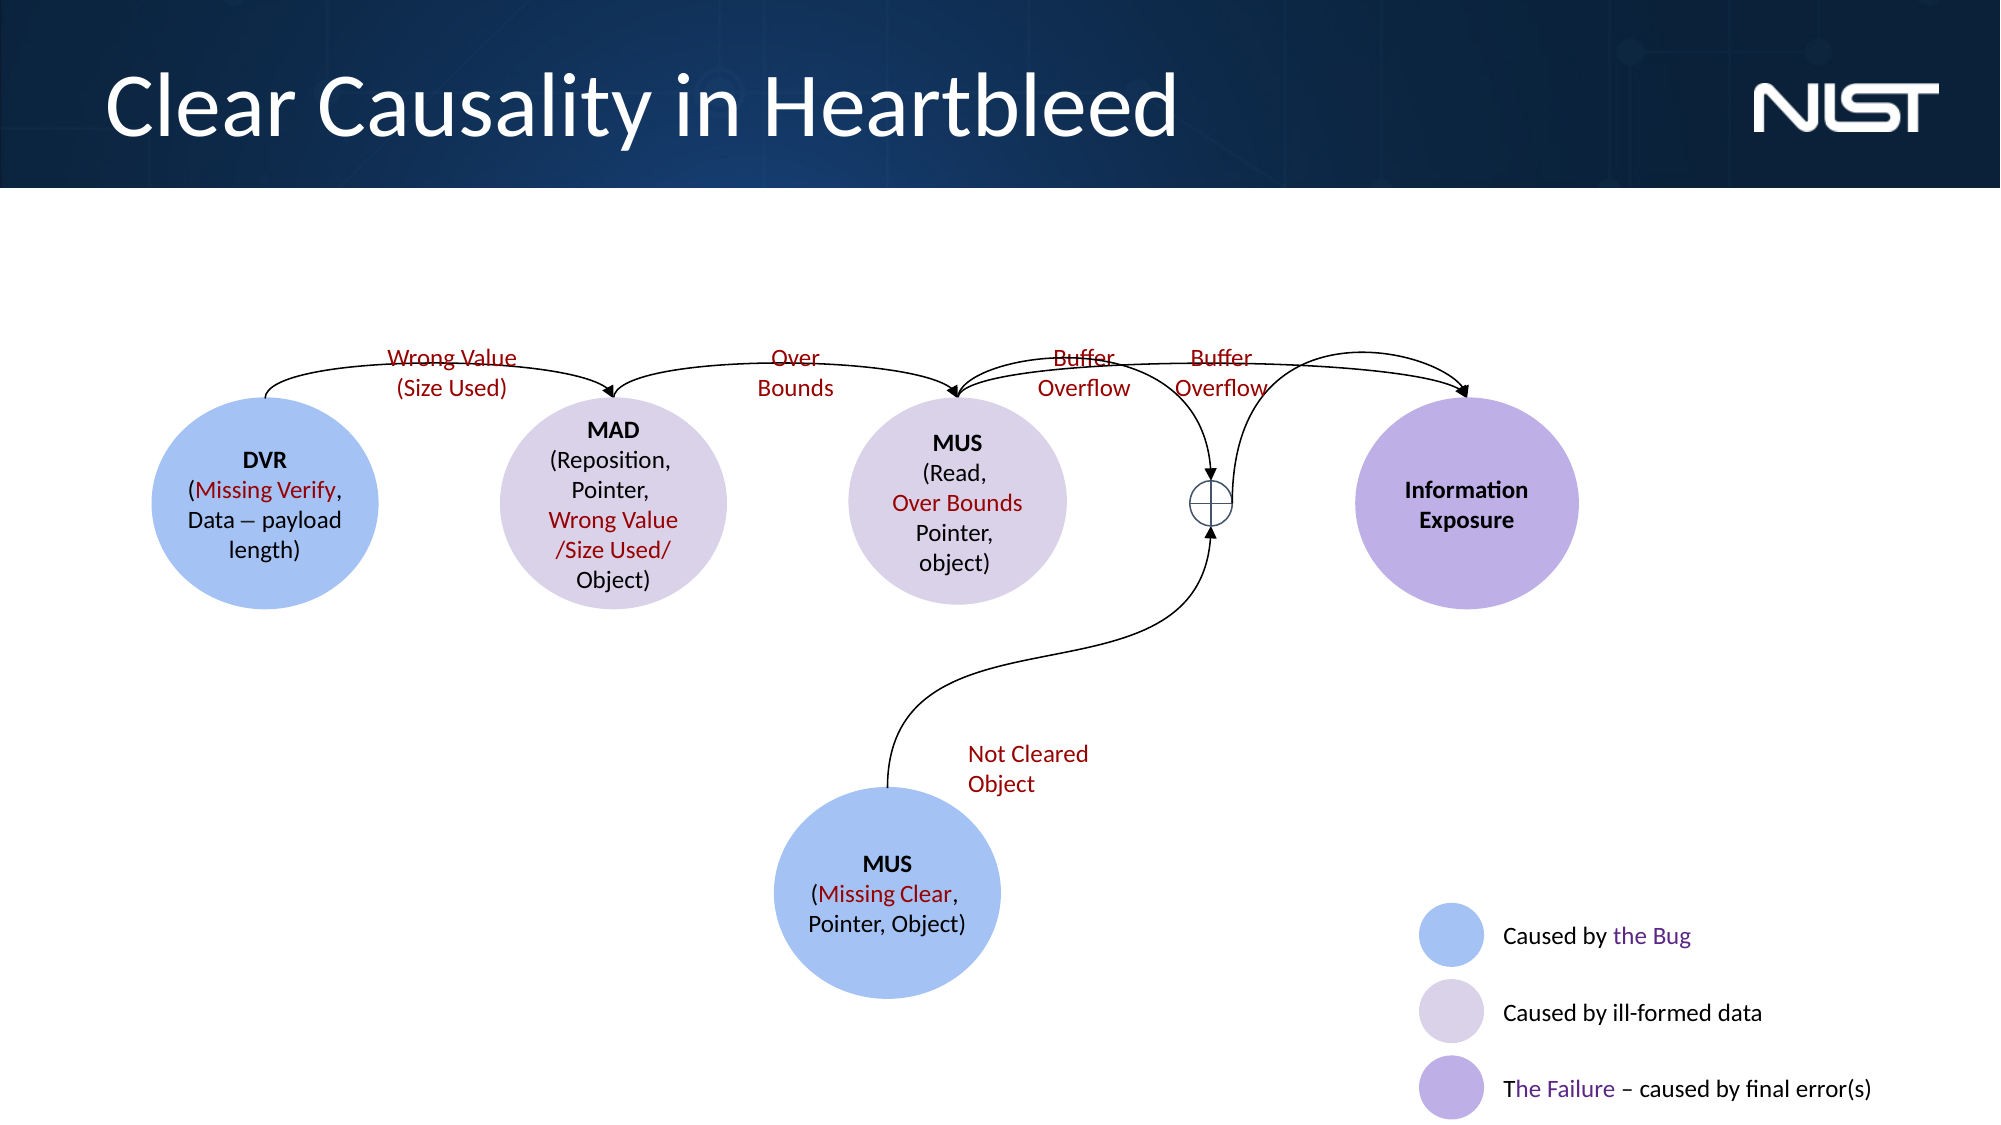

# Clear Causality in Heartbleed
Wrong Value (Size Used)
Over Bounds
Buffer Overflow
Buffer Overflow
DVR
(Missing Verify,
Data – payload length)
MAD
(Reposition,
Pointer,
Wrong Value /Size Used/ Object)
MUS
(Read,
Over Bounds Pointer,
object)
Information Exposure

Not Cleared
Object
MUS
(Missing Clear,
Pointer, Object)

Caused by the Bug

Caused by ill-formed data

The Failure – caused by final error(s)